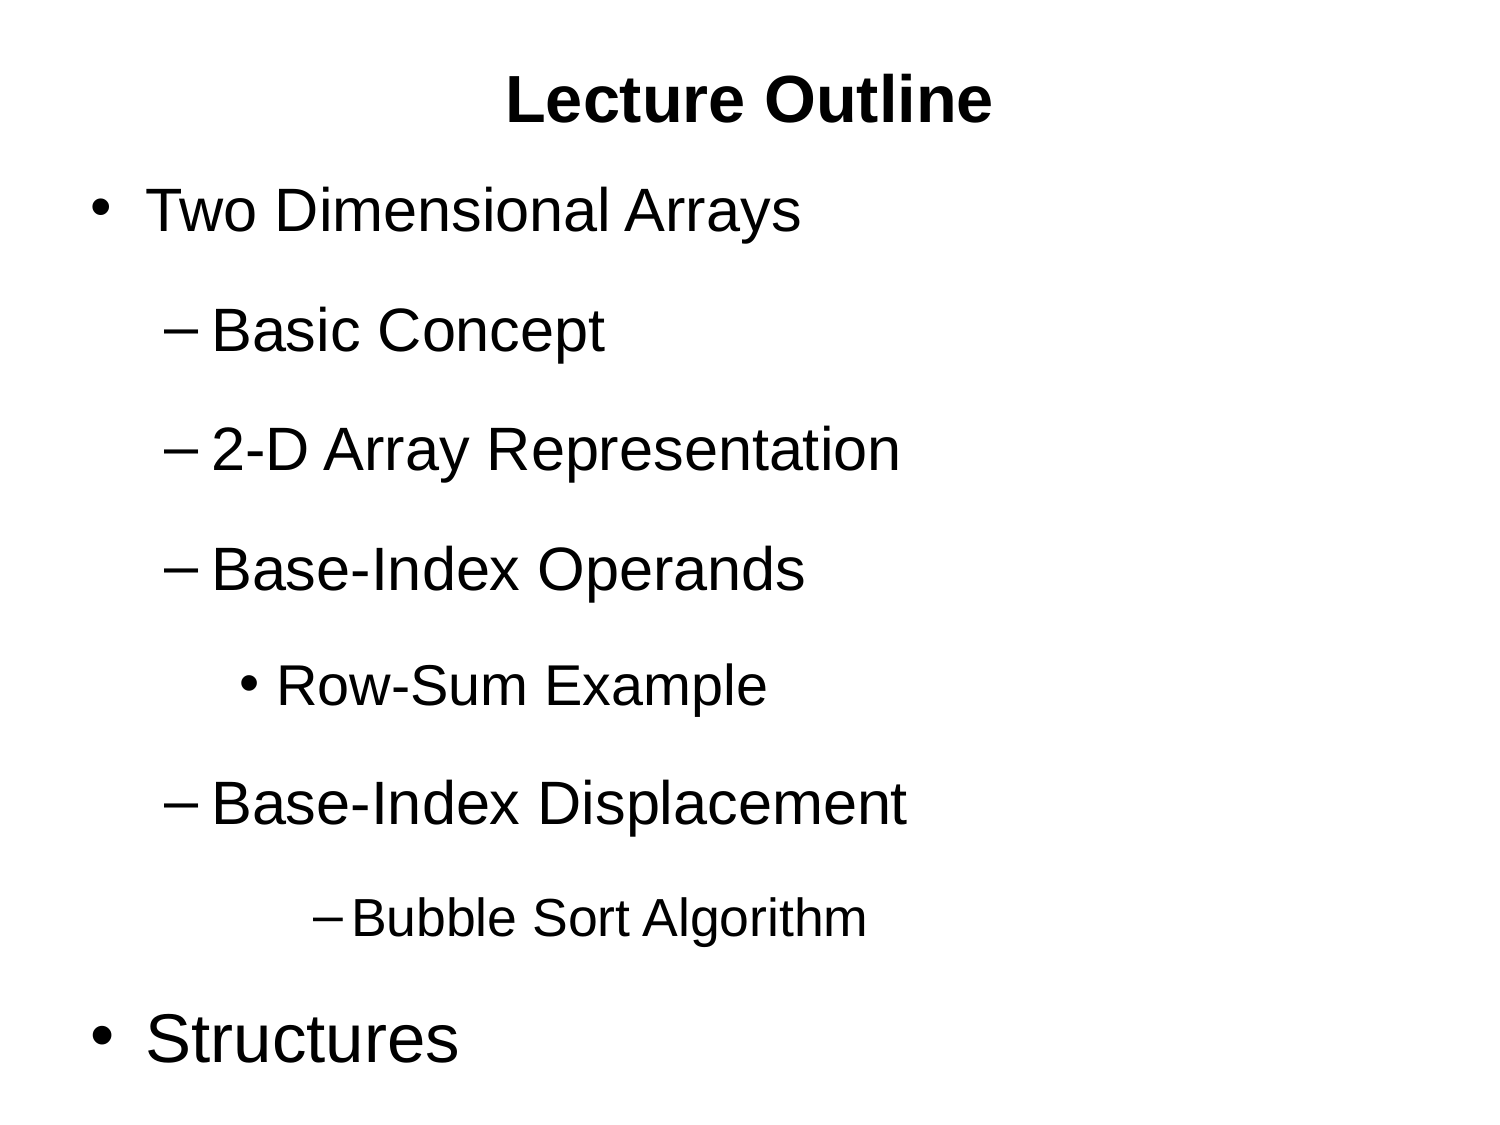

# Lecture Outline
Two Dimensional Arrays
Basic Concept
2-D Array Representation
Base-Index Operands
Row-Sum Example
Base-Index Displacement
Bubble Sort Algorithm
Structures